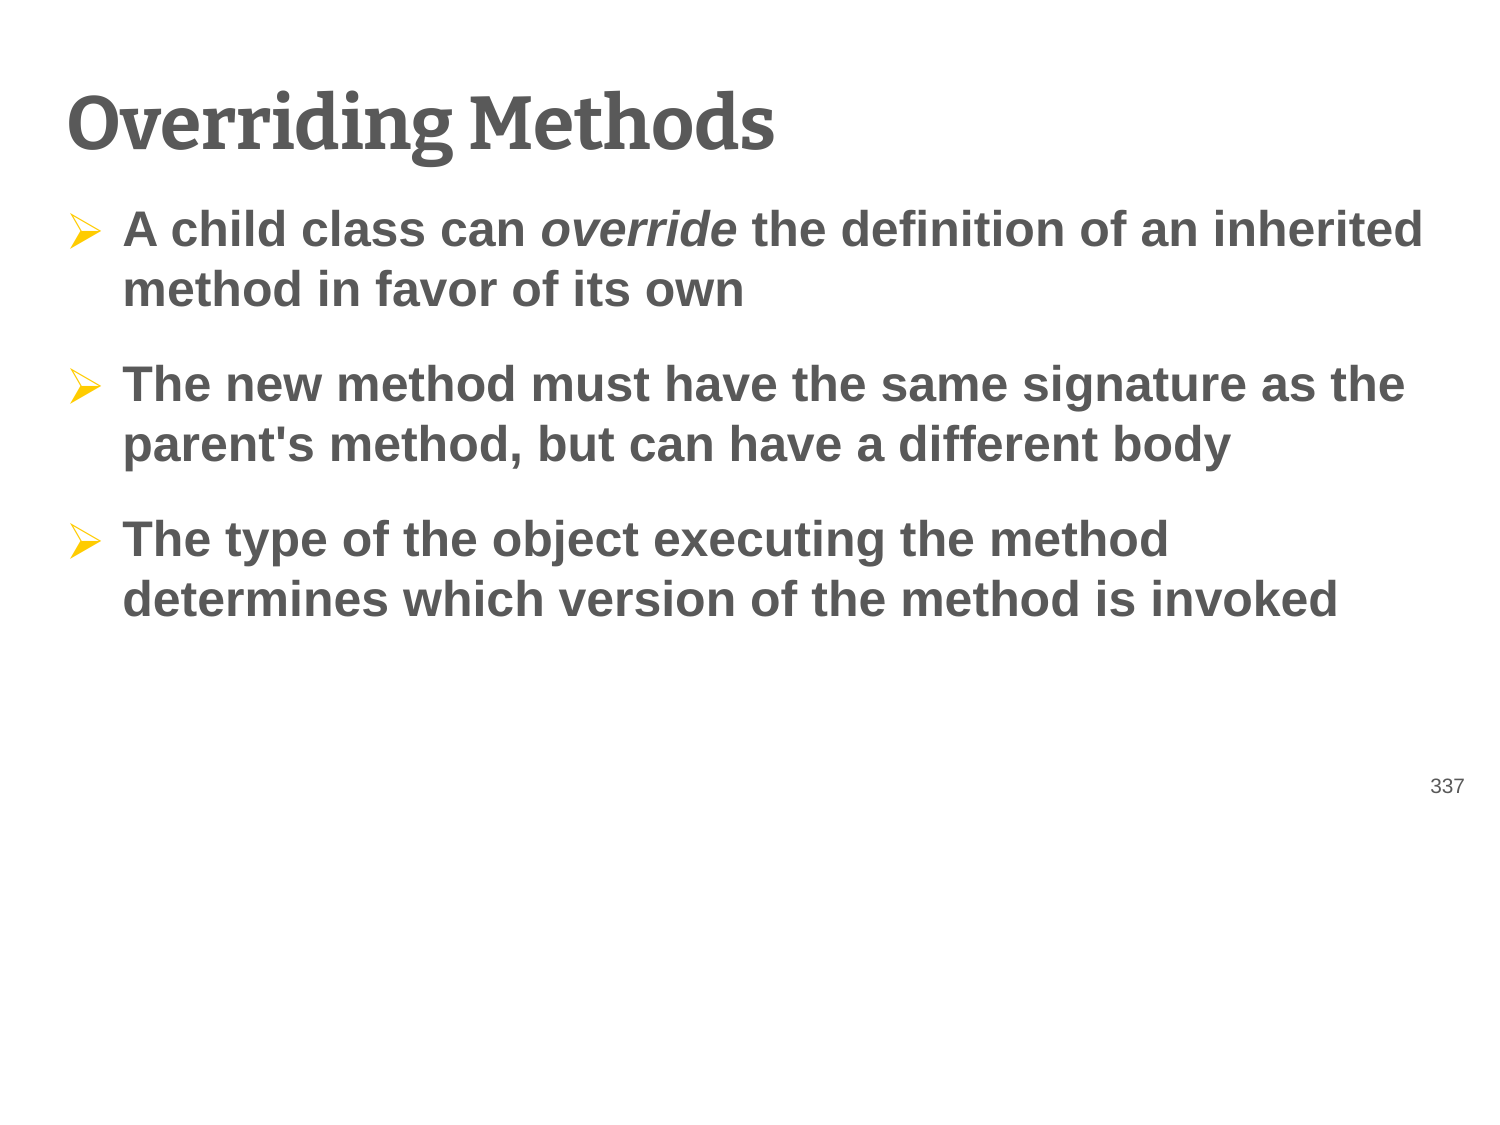

# Overriding Methods
A child class can override the definition of an inherited method in favor of its own
The new method must have the same signature as the parent's method, but can have a different body
The type of the object executing the method determines which version of the method is invoked

337